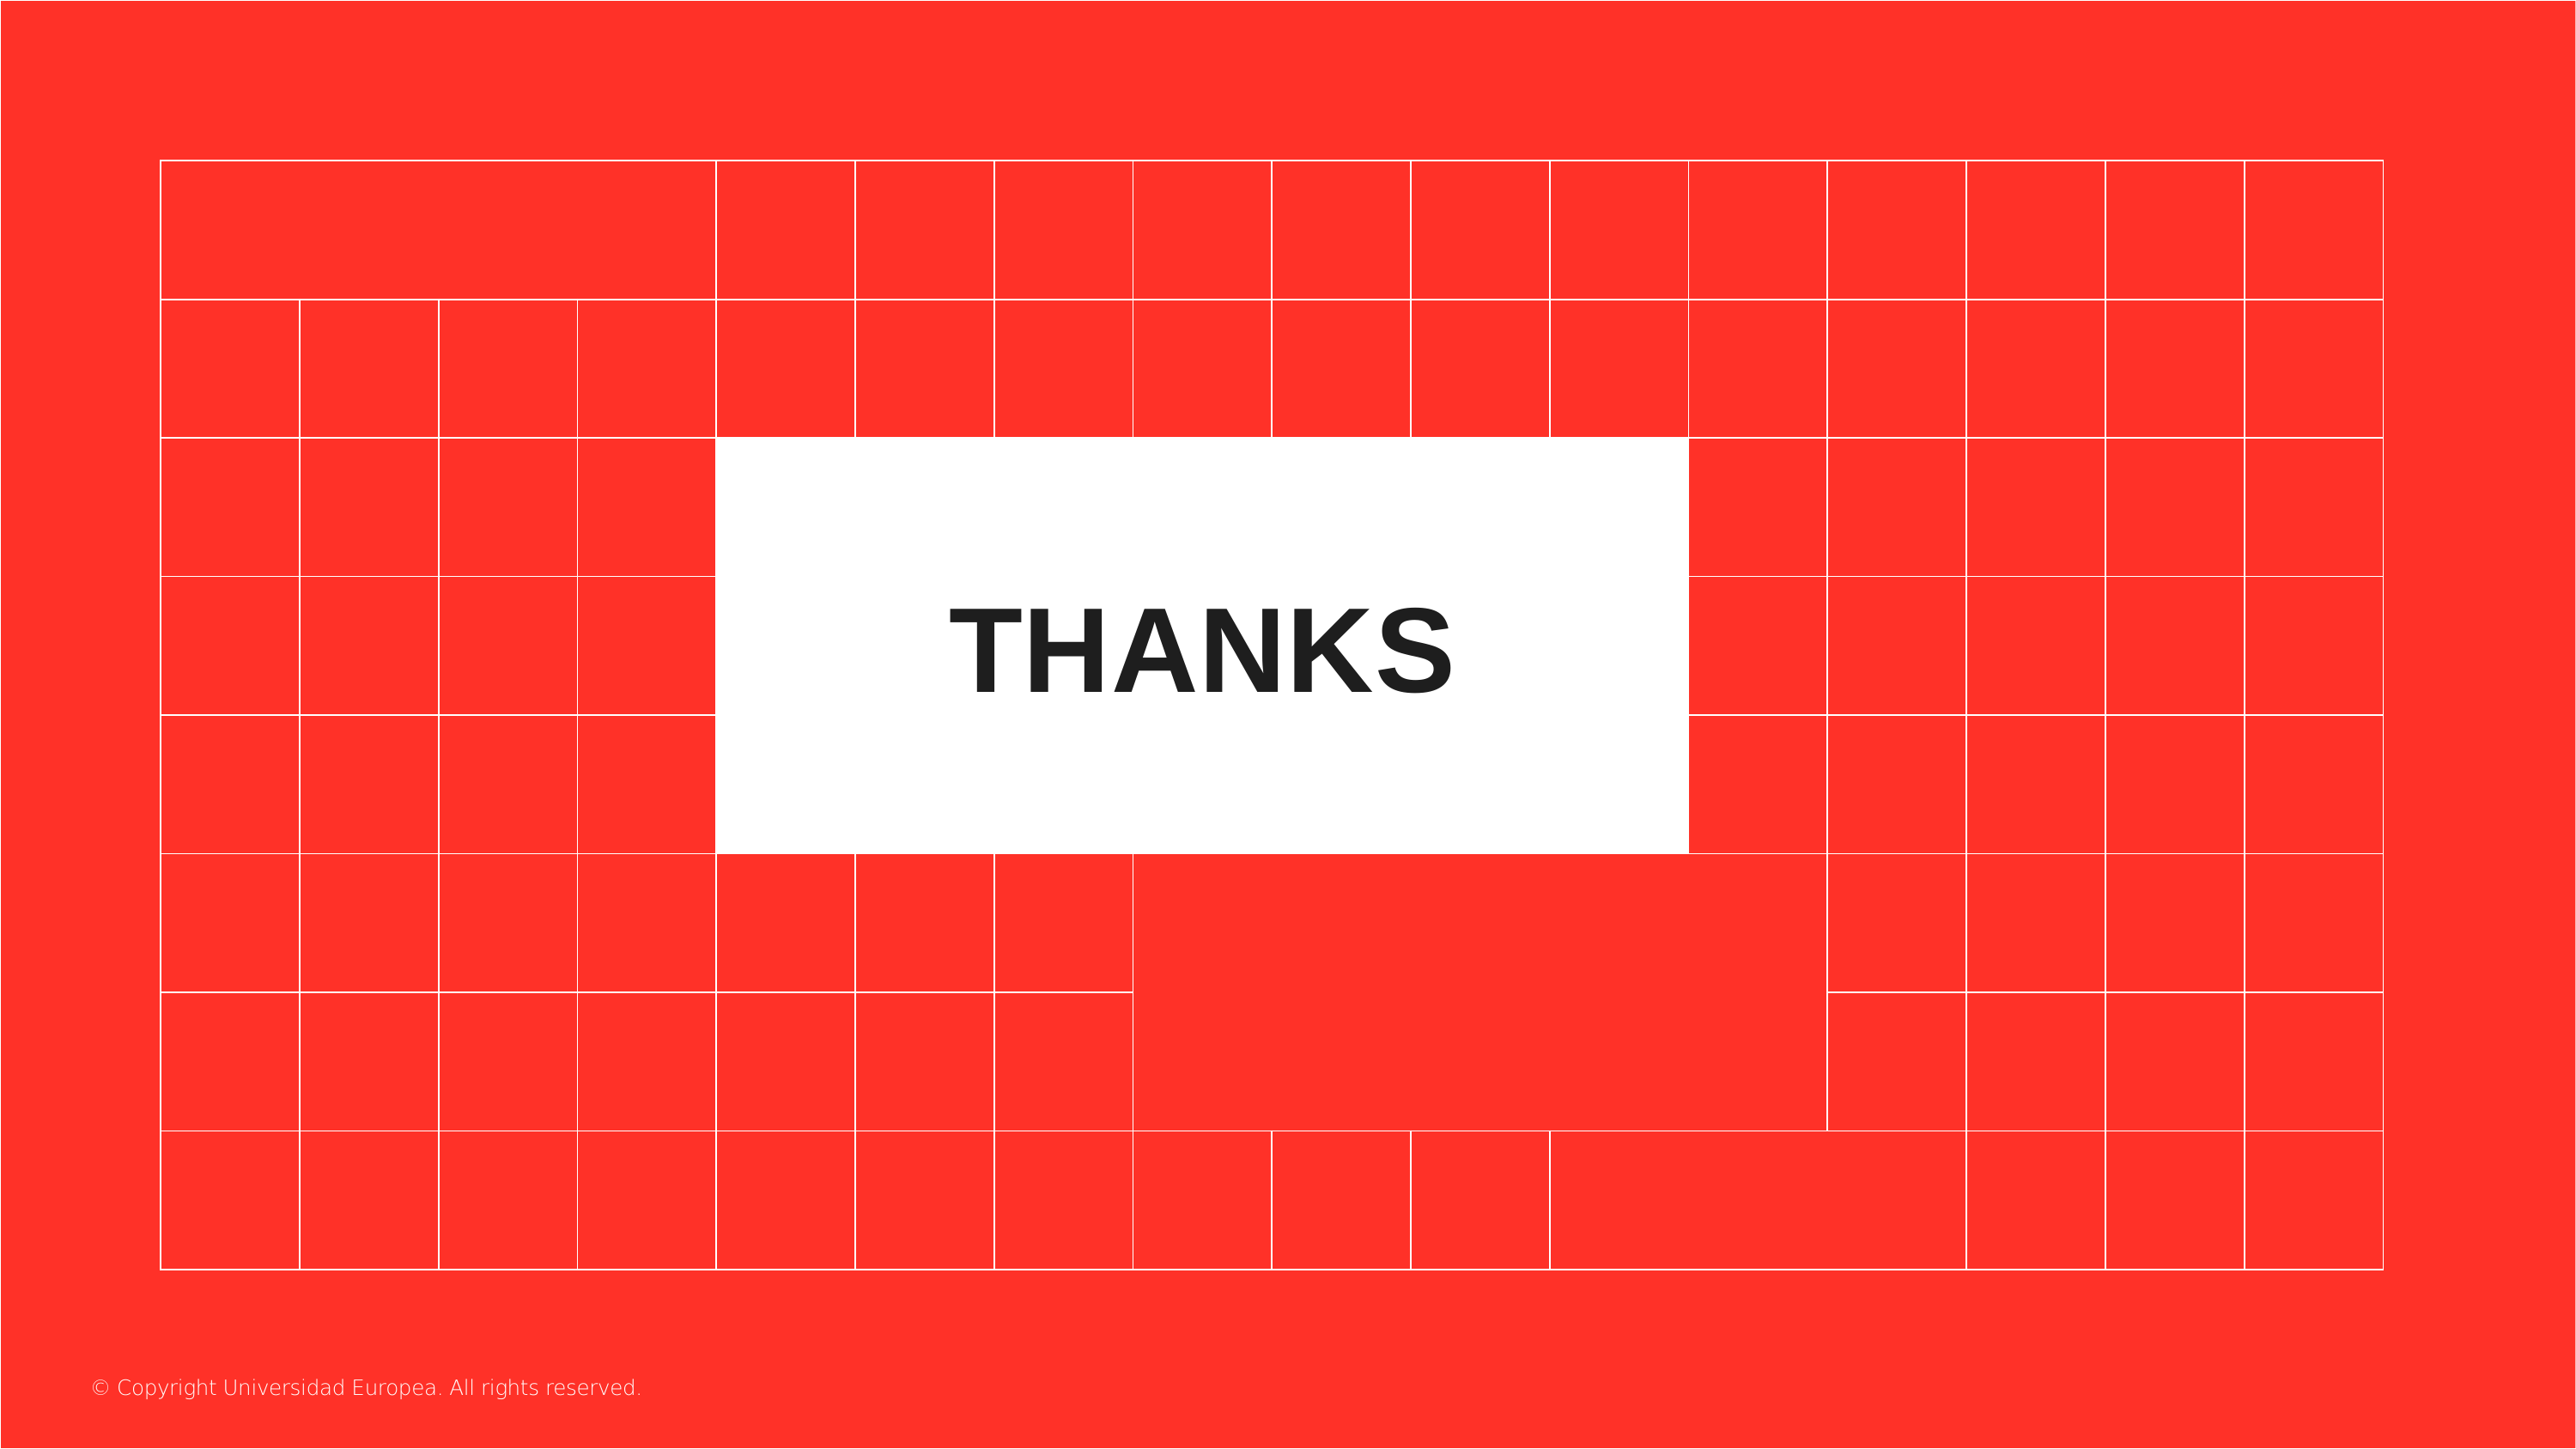

|  |  |  |  |  |  |  |  |  |  |  |  |  |  |  |  |
| --- | --- | --- | --- | --- | --- | --- | --- | --- | --- | --- | --- | --- | --- | --- | --- |
|  |  |  |  |  |  |  |  |  |  |  |  |  |  |  |  |
|  |  |  |  | THANKS | THANKS | THANKS | THANKS | THANKS | THANKS | THANKS |  |  |  |  |  |
|  |  |  |  | THANKS | THANKS | THANKS | THANKS | THANKS | THANKS | THANKS |  |  |  |  |  |
|  |  |  |  | THANKS | THANKS | THANKS | THANKS | THANKS | THANKS | THANKS |  |  |  |  |  |
|  |  |  |  |  |  |  |  |  |  |  |  |  |  |  |  |
|  |  |  |  |  |  |  |  |  |  |  |  |  |  |  |  |
|  |  |  |  |  |  |  |  |  |  |  |  |  |  |  |  |

© Copyright Universidad Europea. All rights reserved.